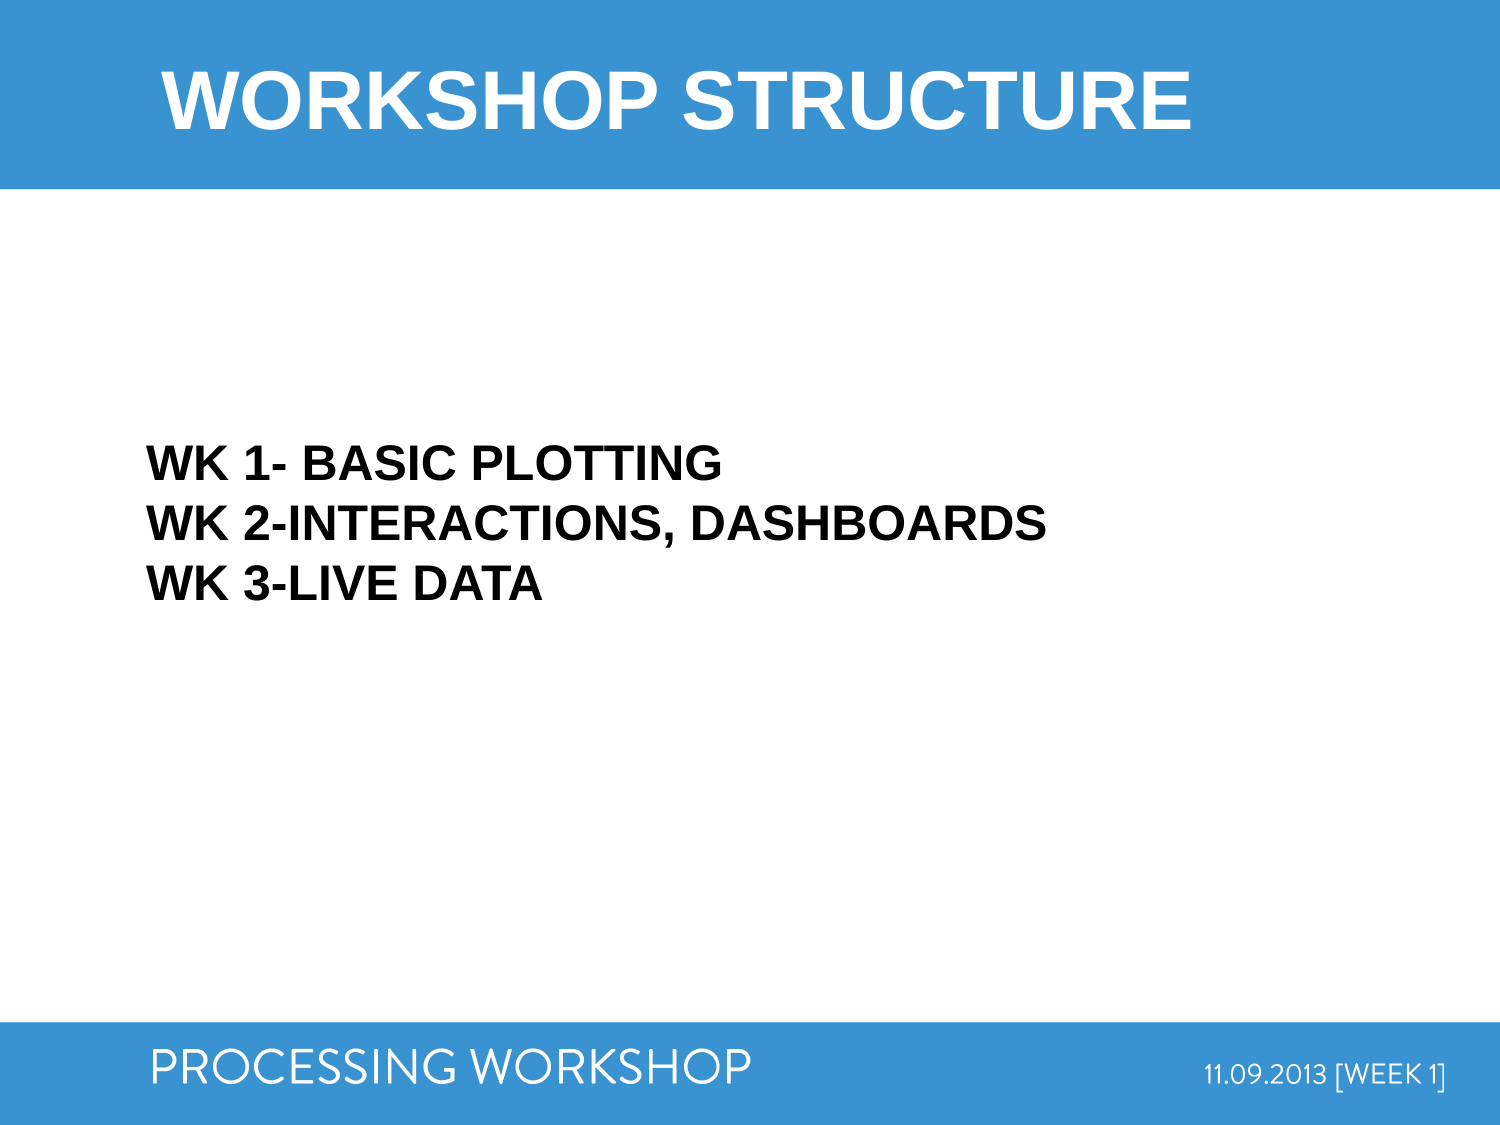

WORKSHOP STRUCTURE
WK 1- BASIC PLOTTING
WK 2-INTERACTIONS, DASHBOARDS
WK 3-LIVE DATA